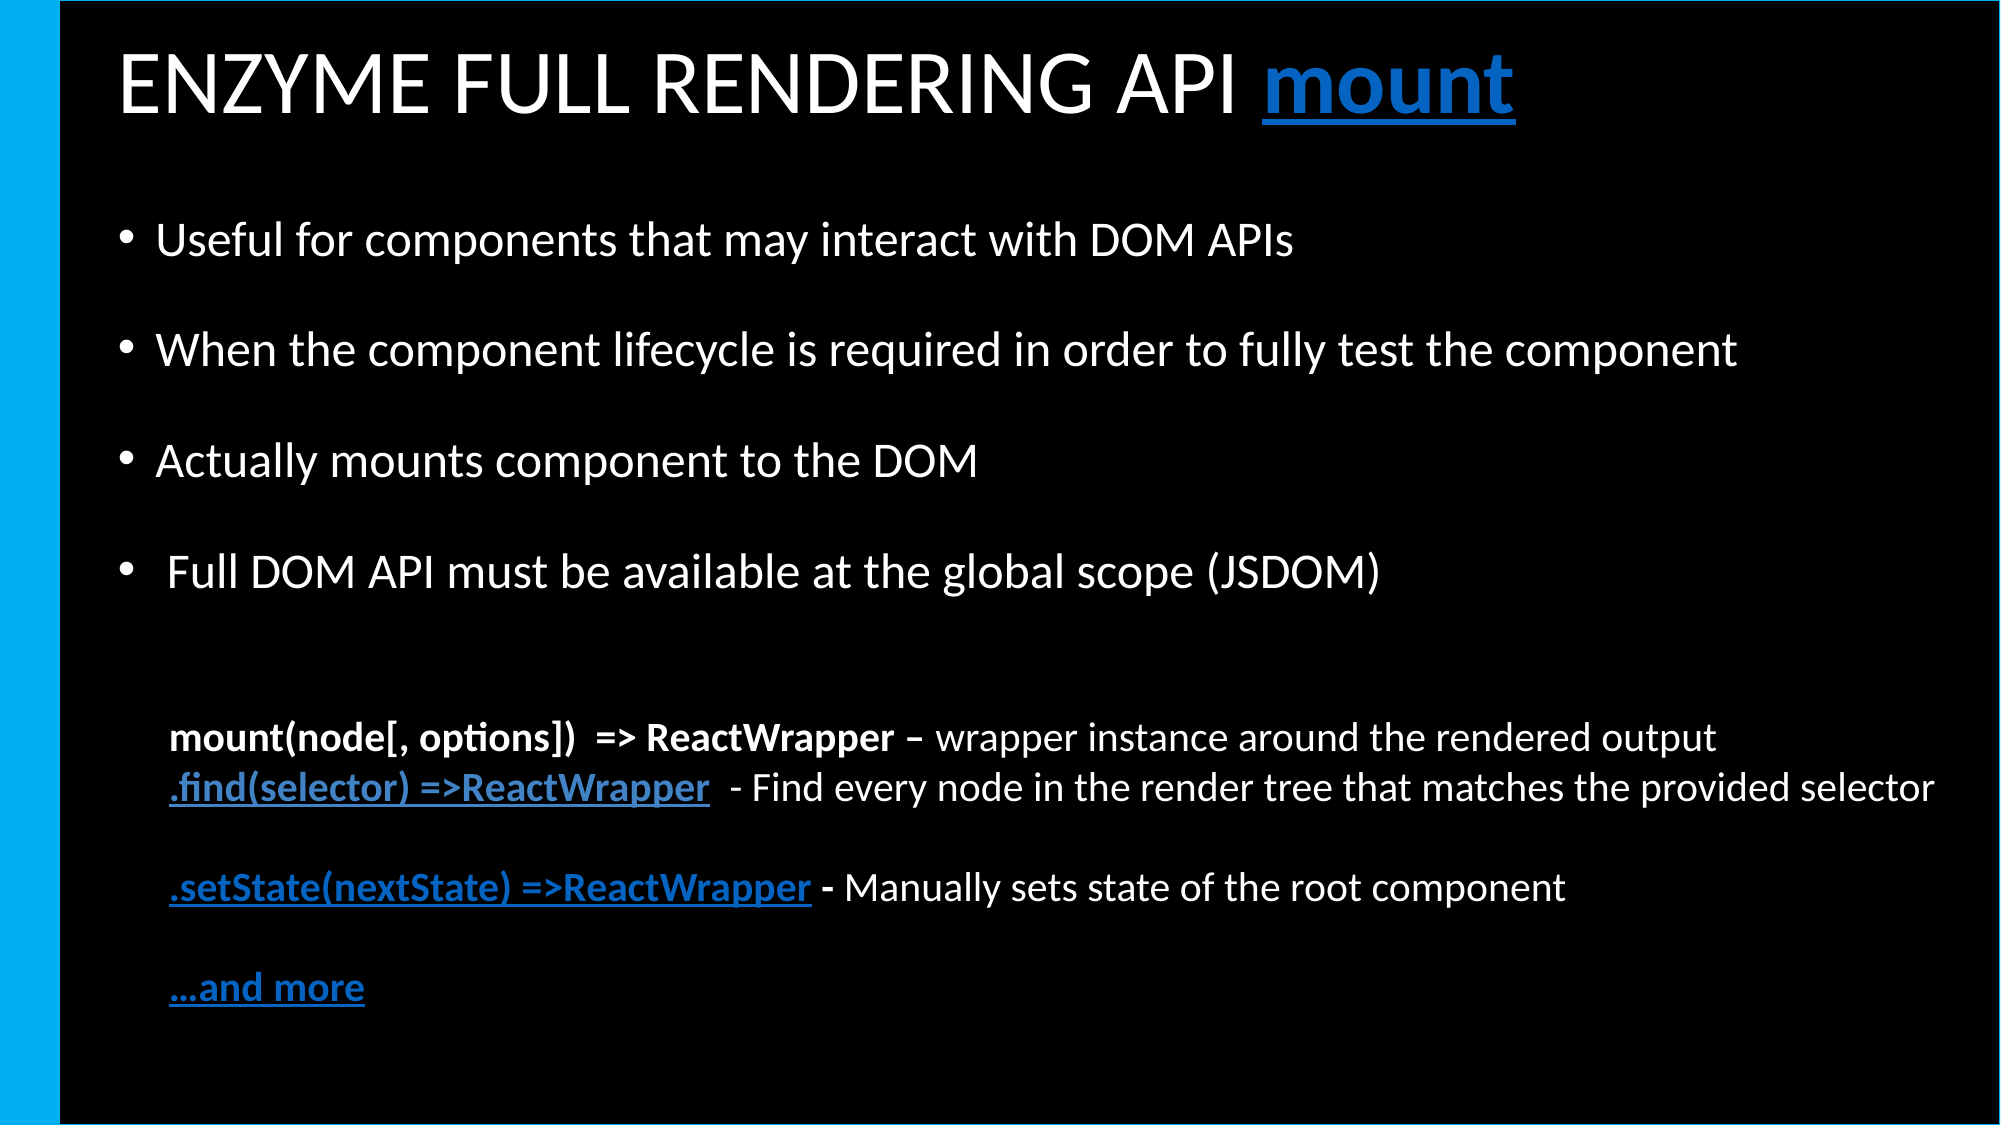

# ENZYME FULL RENDERING API mount
Useful for components that may interact with DOM APIs
When the component lifecycle is required in order to fully test the component
Actually mounts component to the DOM
 Full DOM API must be available at the global scope (JSDOM)

mount(node[, options])  => ReactWrapper – wrapper instance around the rendered output
.find(selector) =>ReactWrapper  - Find every node in the render tree that matches the provided selector

.setState(nextState) =>ReactWrapper - Manually sets state of the root component

…and more